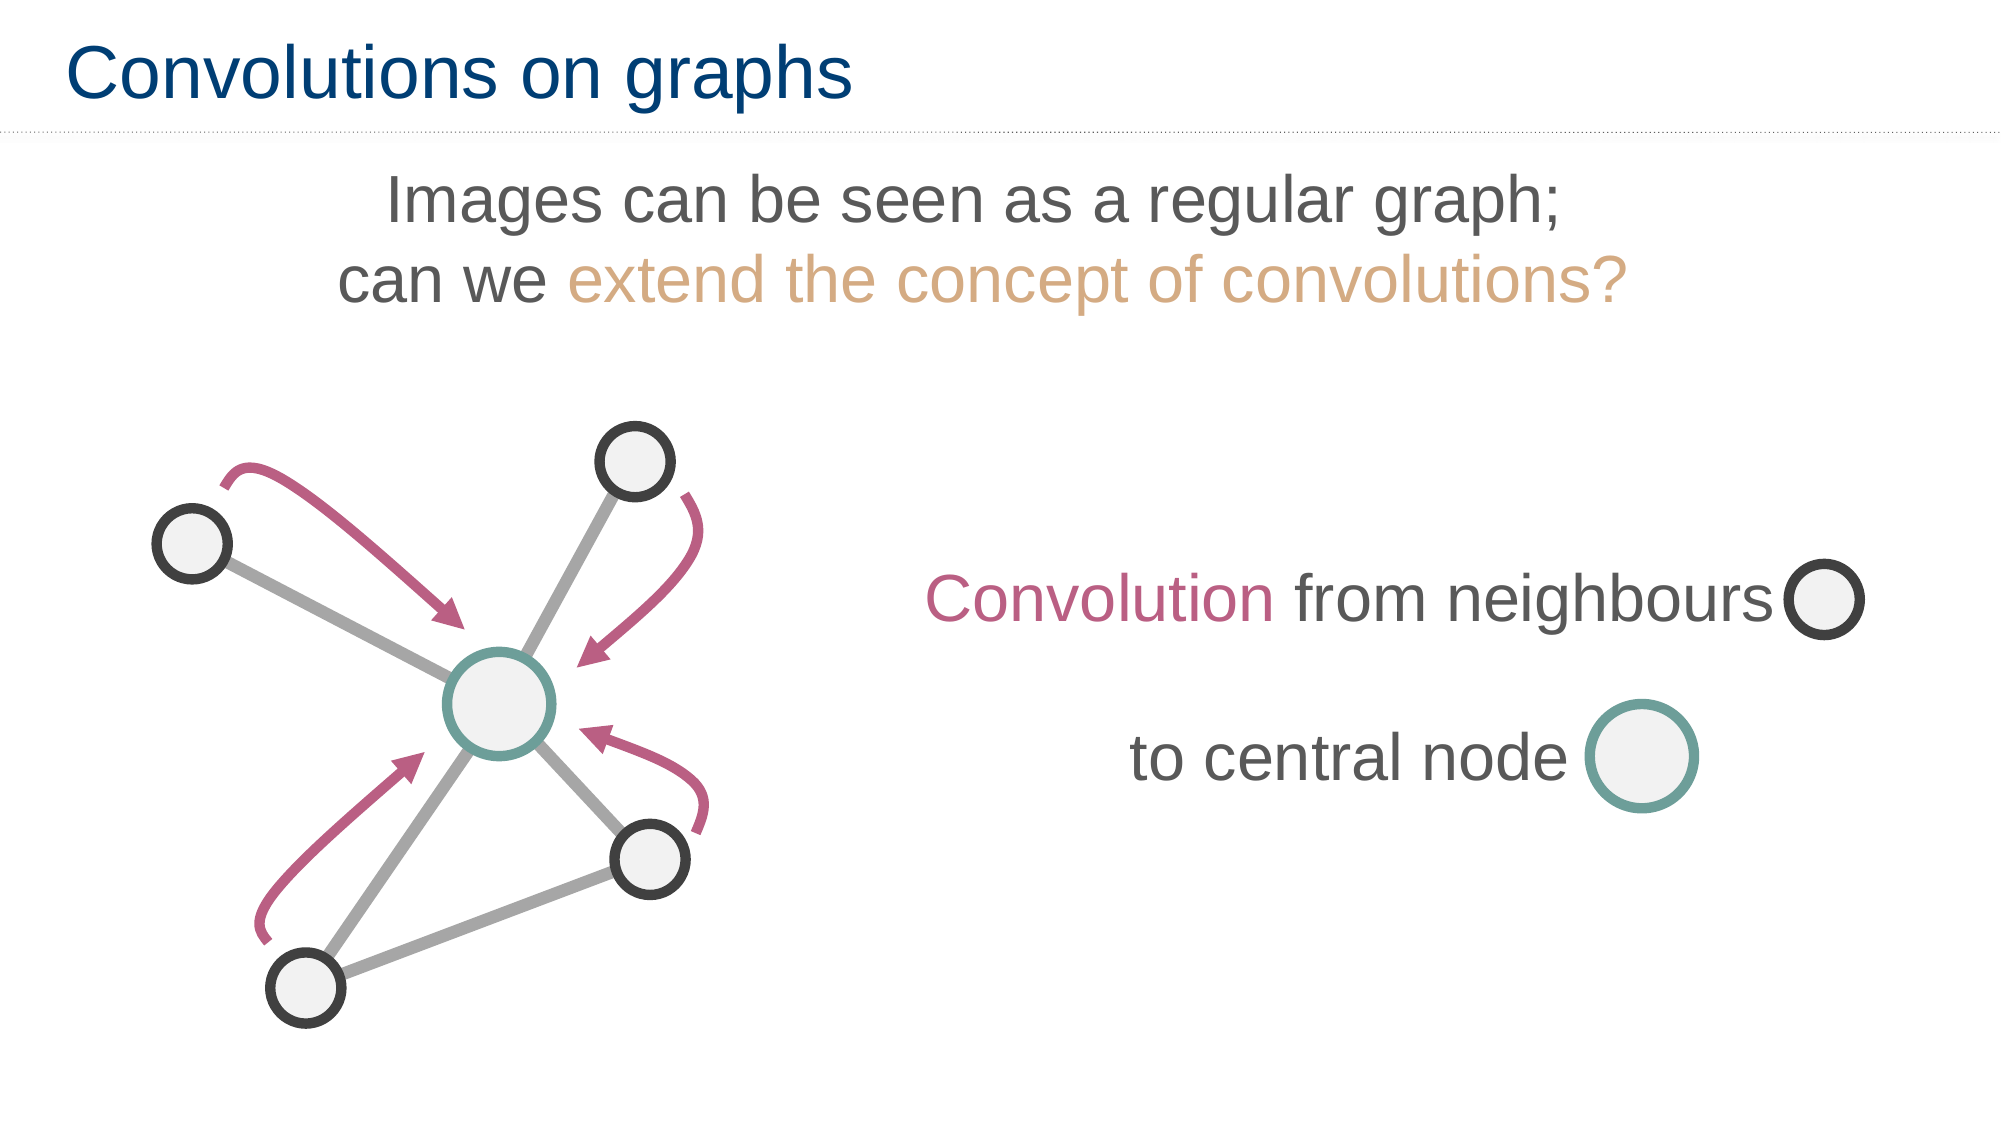

Convolutions on graphs
Images can be seen as a regular graph;
can we extend the concept of convolutions?

Convolution from neighbours

to central node